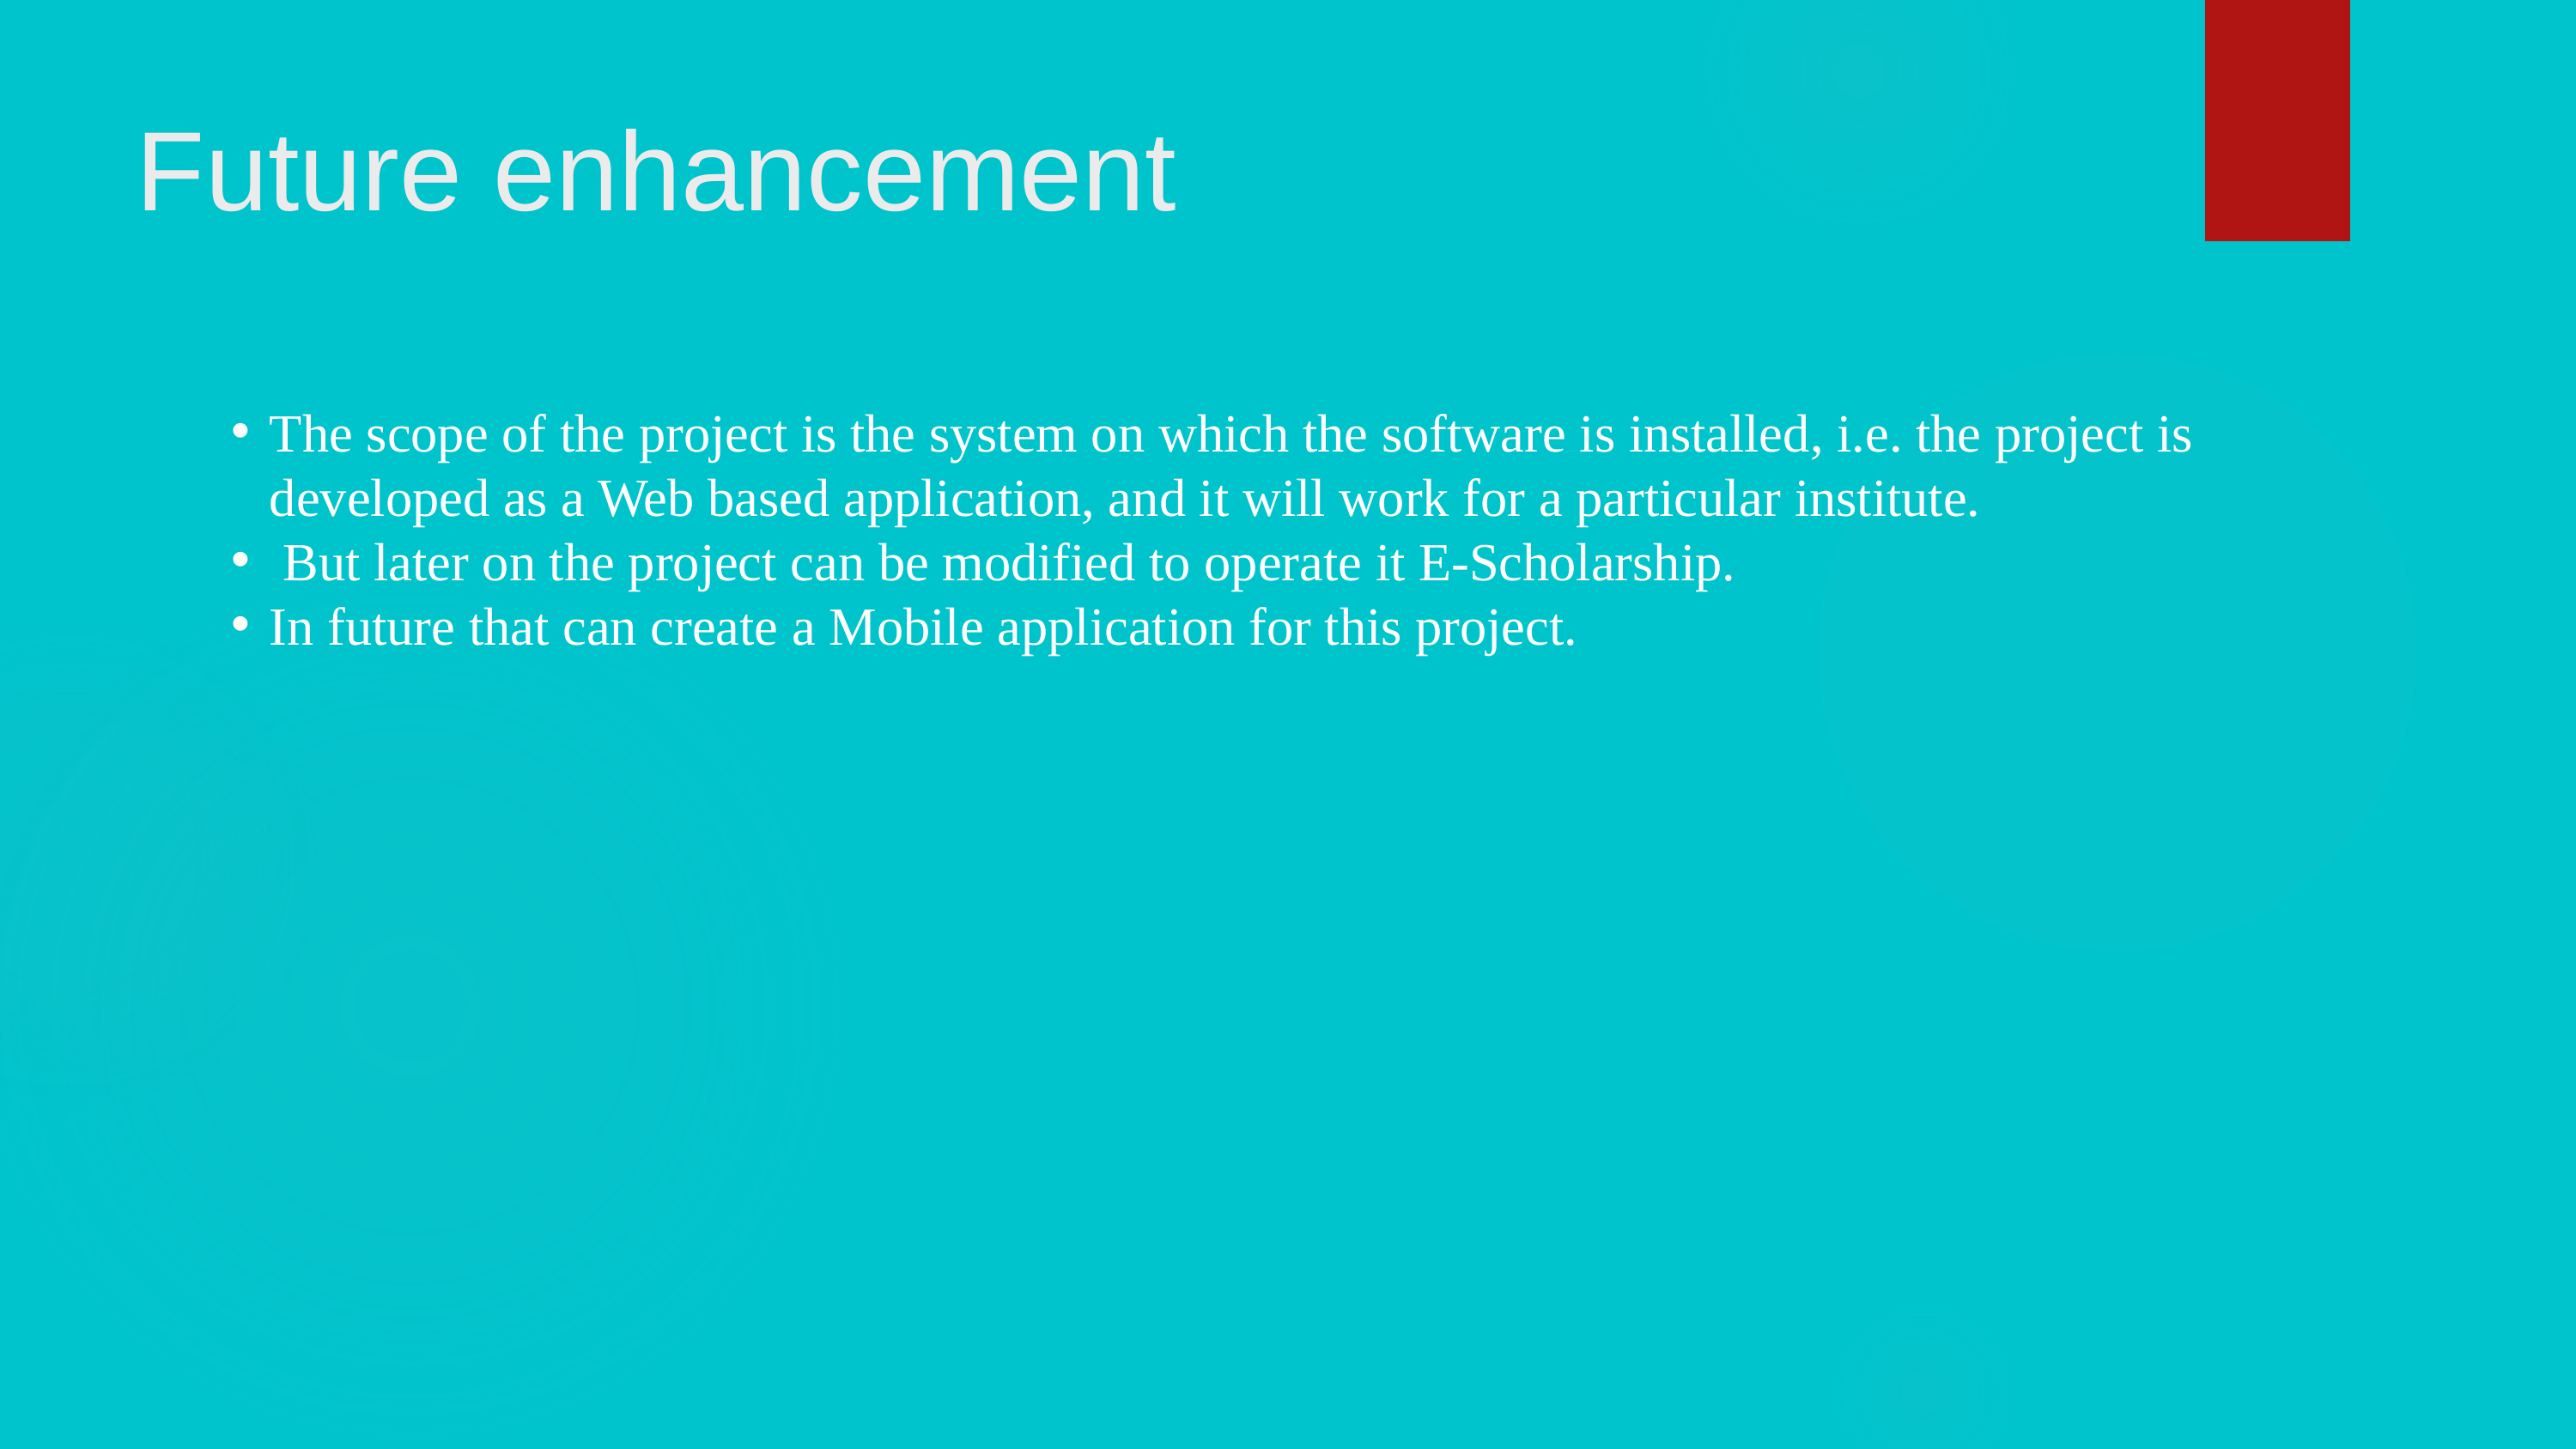

Future enhancement

The scope of the project is the system on which the software is installed, i.e. the project is developed as a Web based application, and it will work for a particular institute.
 But later on the project can be modified to operate it E-Scholarship.
In future that can create a Mobile application for this project.